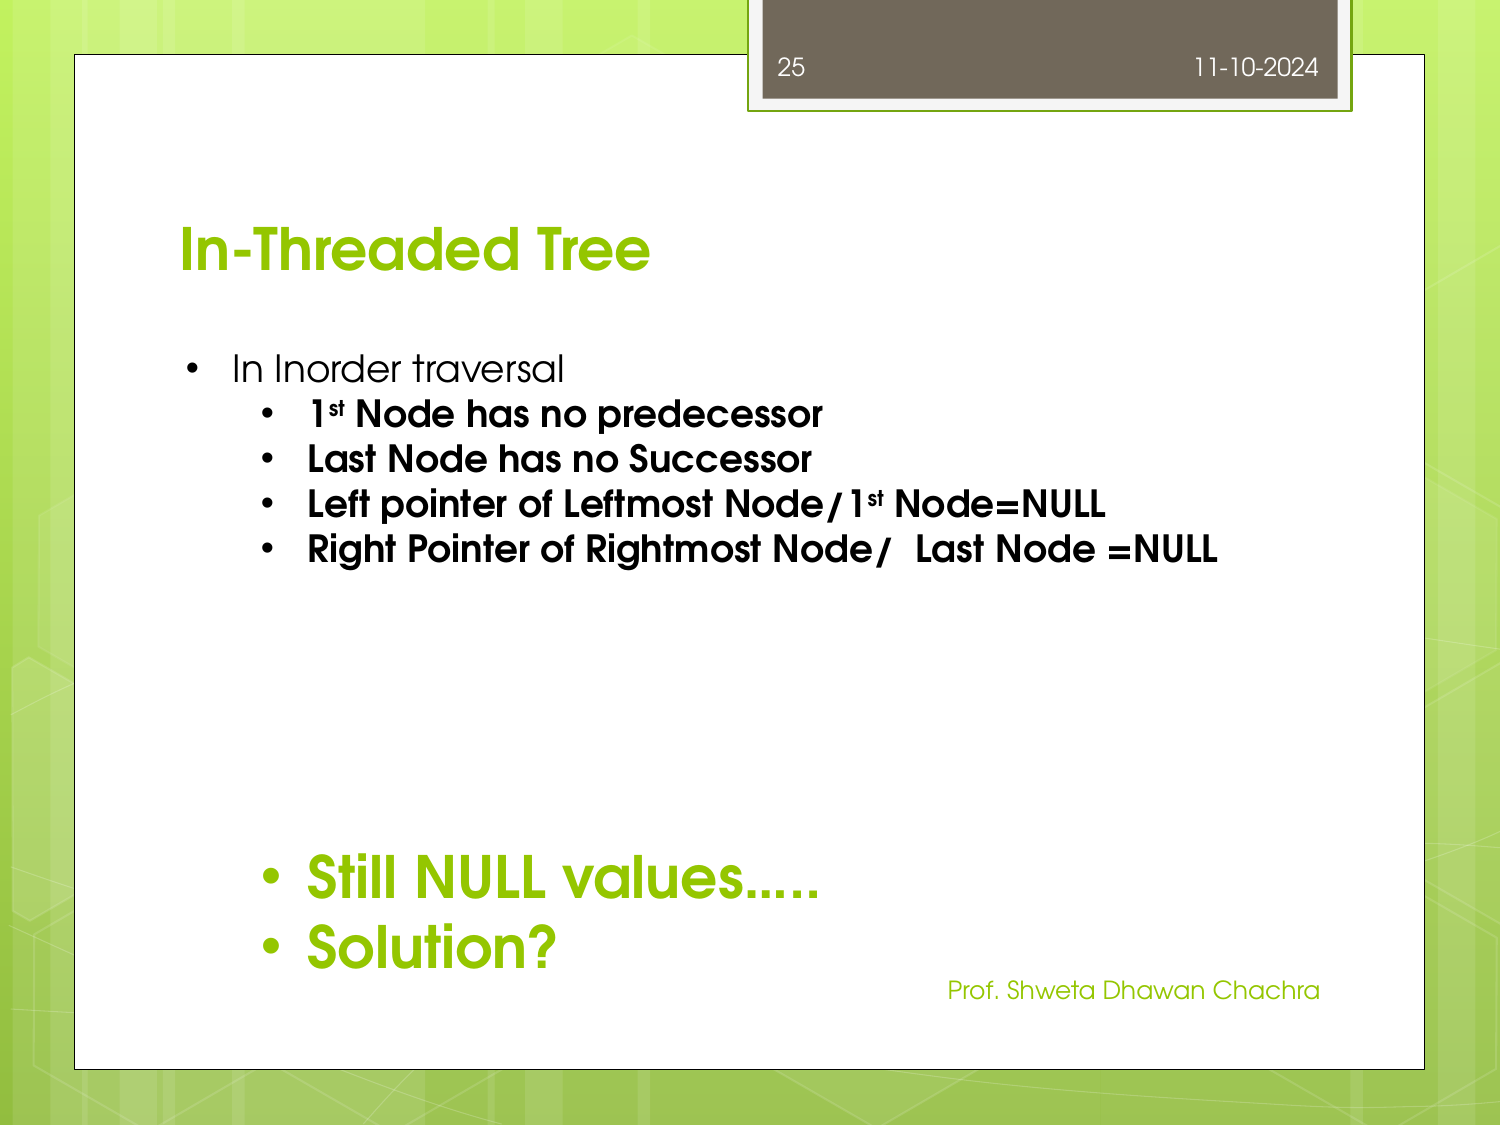

25
11-10-2024
# In-Threaded Tree
In Inorder traversal
1st Node has no predecessor
Last Node has no Successor
Left pointer of Leftmost Node/1st Node=NULL
Right Pointer of Rightmost Node/  Last Node =NULL

Still NULL values…..
Solution?

Prof. Shweta Dhawan Chachra